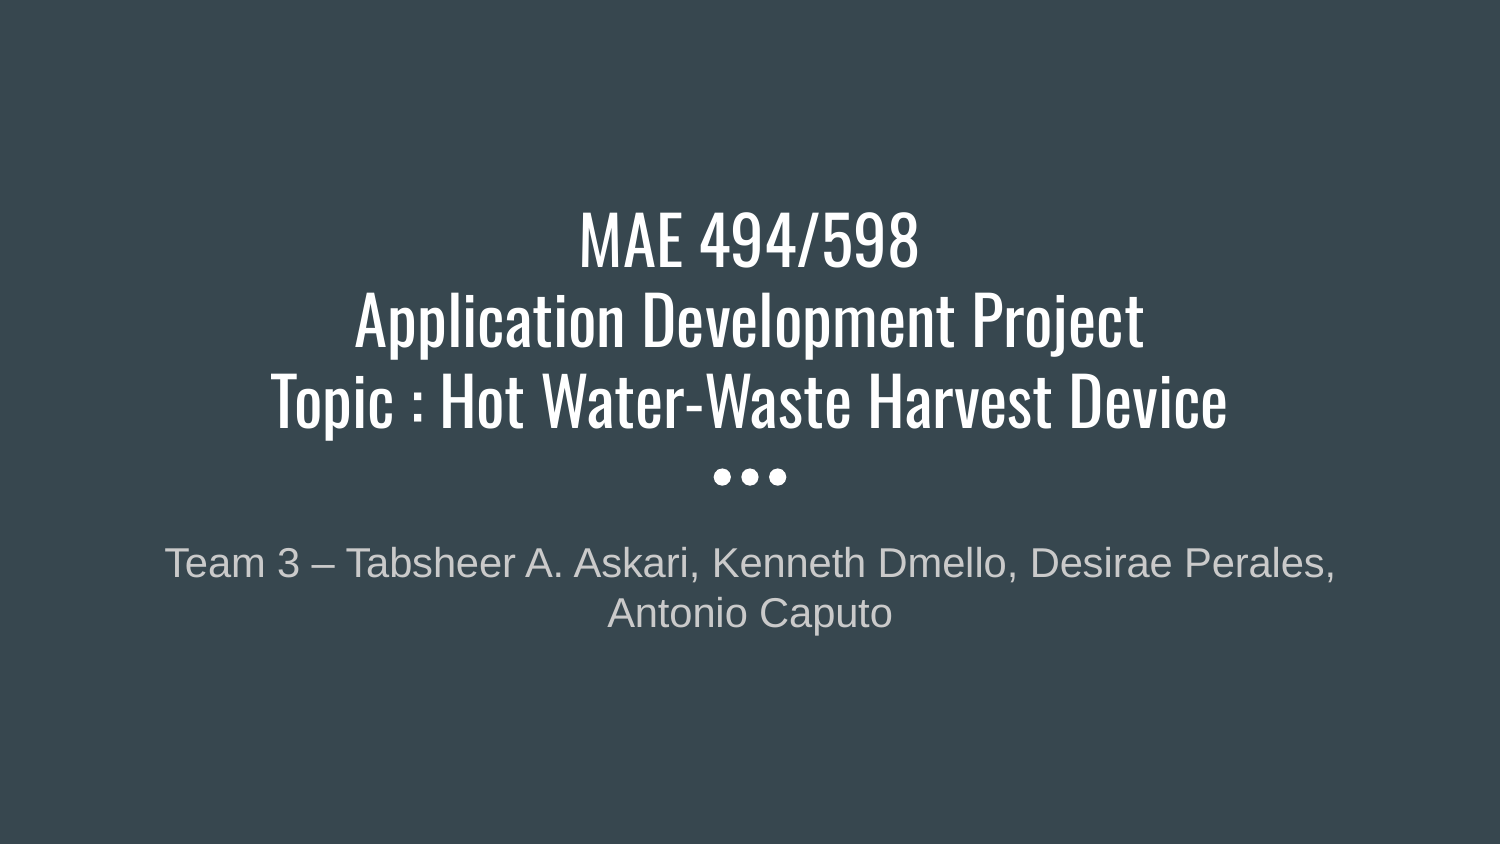

# MAE 494/598
Application Development Project
Topic : Hot Water-Waste Harvest Device
Team 3 – Tabsheer A. Askari, Kenneth Dmello, Desirae Perales, Antonio Caputo